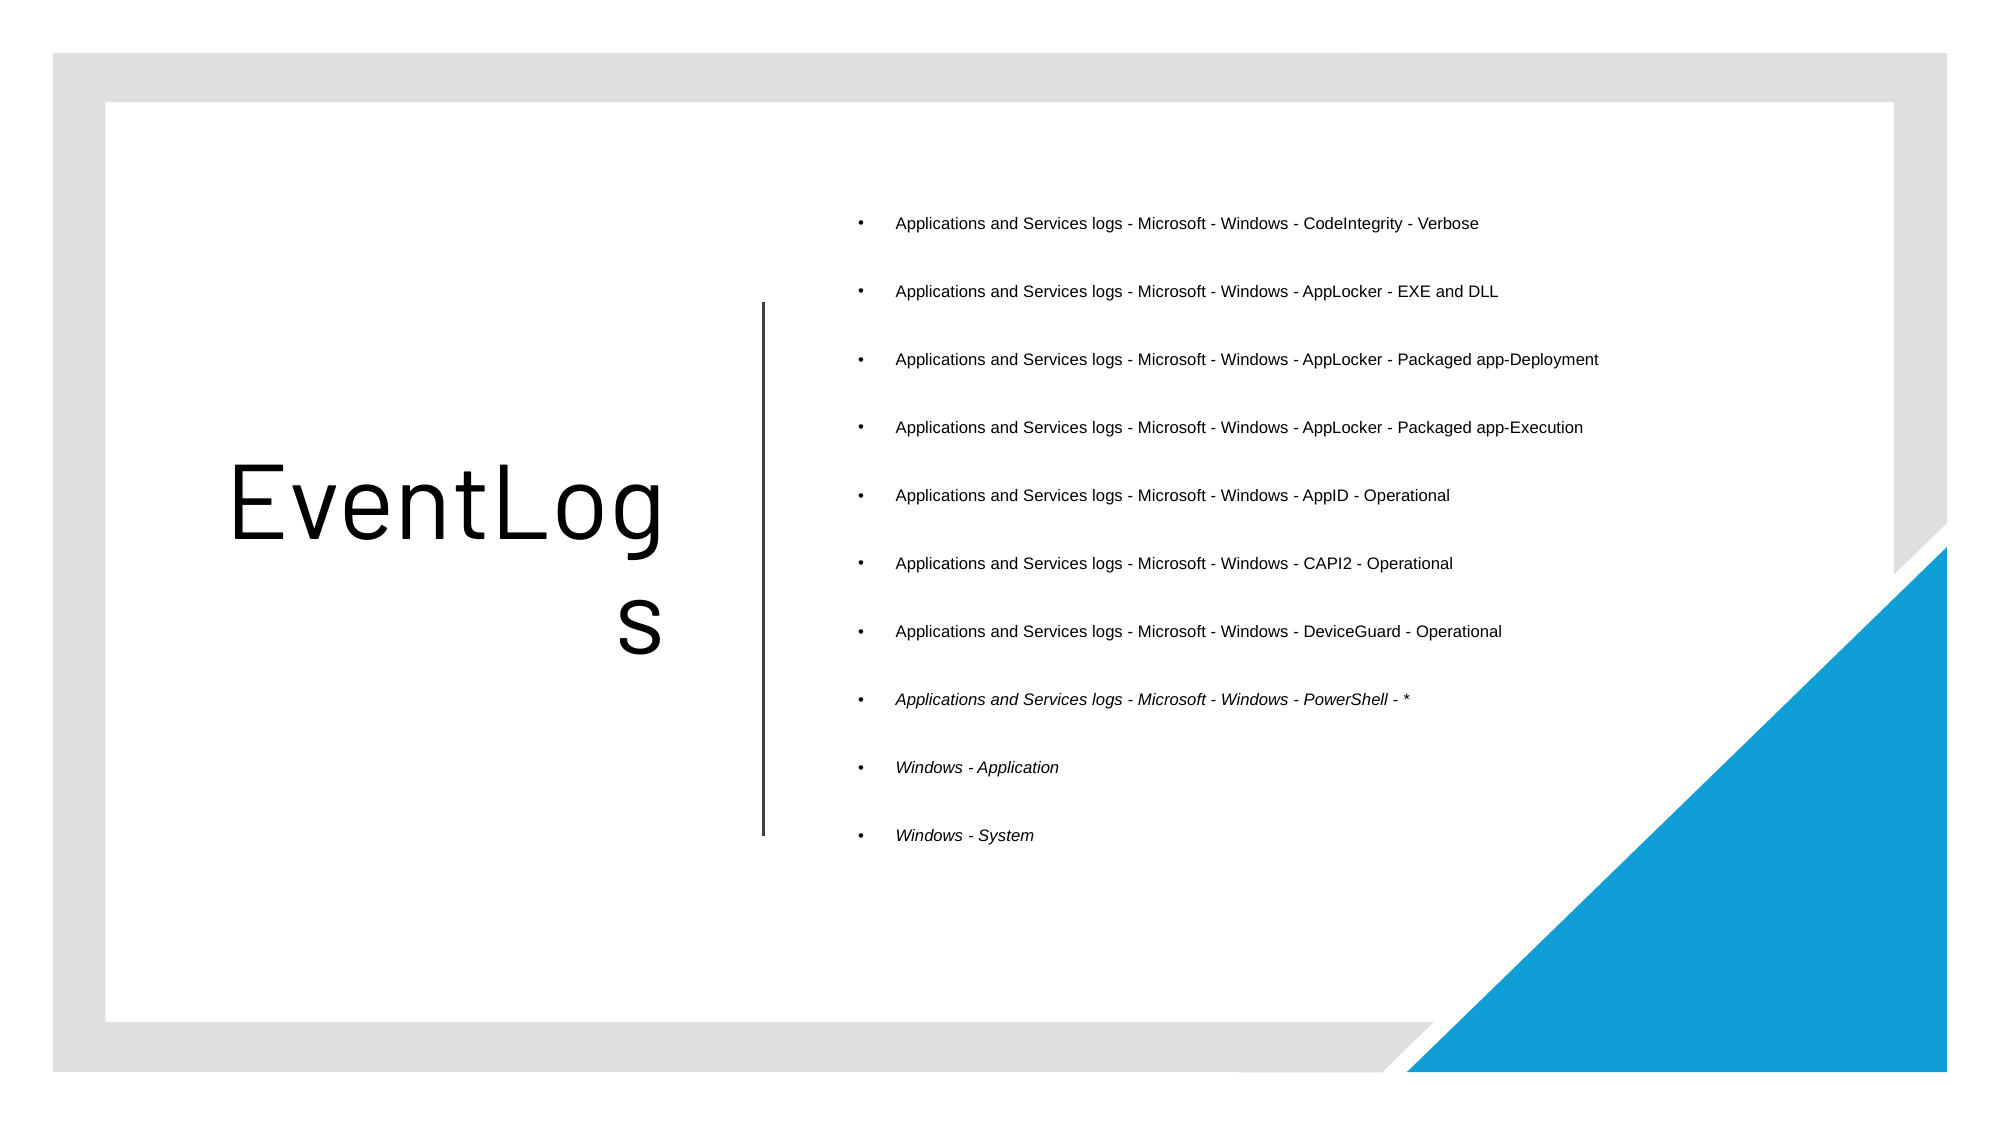

Applications and Services logs - Microsoft - Windows - CodeIntegrity - Verbose
Applications and Services logs - Microsoft - Windows - AppLocker - EXE and DLL
Applications and Services logs - Microsoft - Windows - AppLocker - Packaged app-Deployment
Applications and Services logs - Microsoft - Windows - AppLocker - Packaged app-Execution
Applications and Services logs - Microsoft - Windows - AppID - Operational
Applications and Services logs - Microsoft - Windows - CAPI2 - Operational
Applications and Services logs - Microsoft - Windows - DeviceGuard - Operational
Applications and Services logs - Microsoft - Windows - PowerShell - *
Windows - Application
Windows - System

# EventLogs